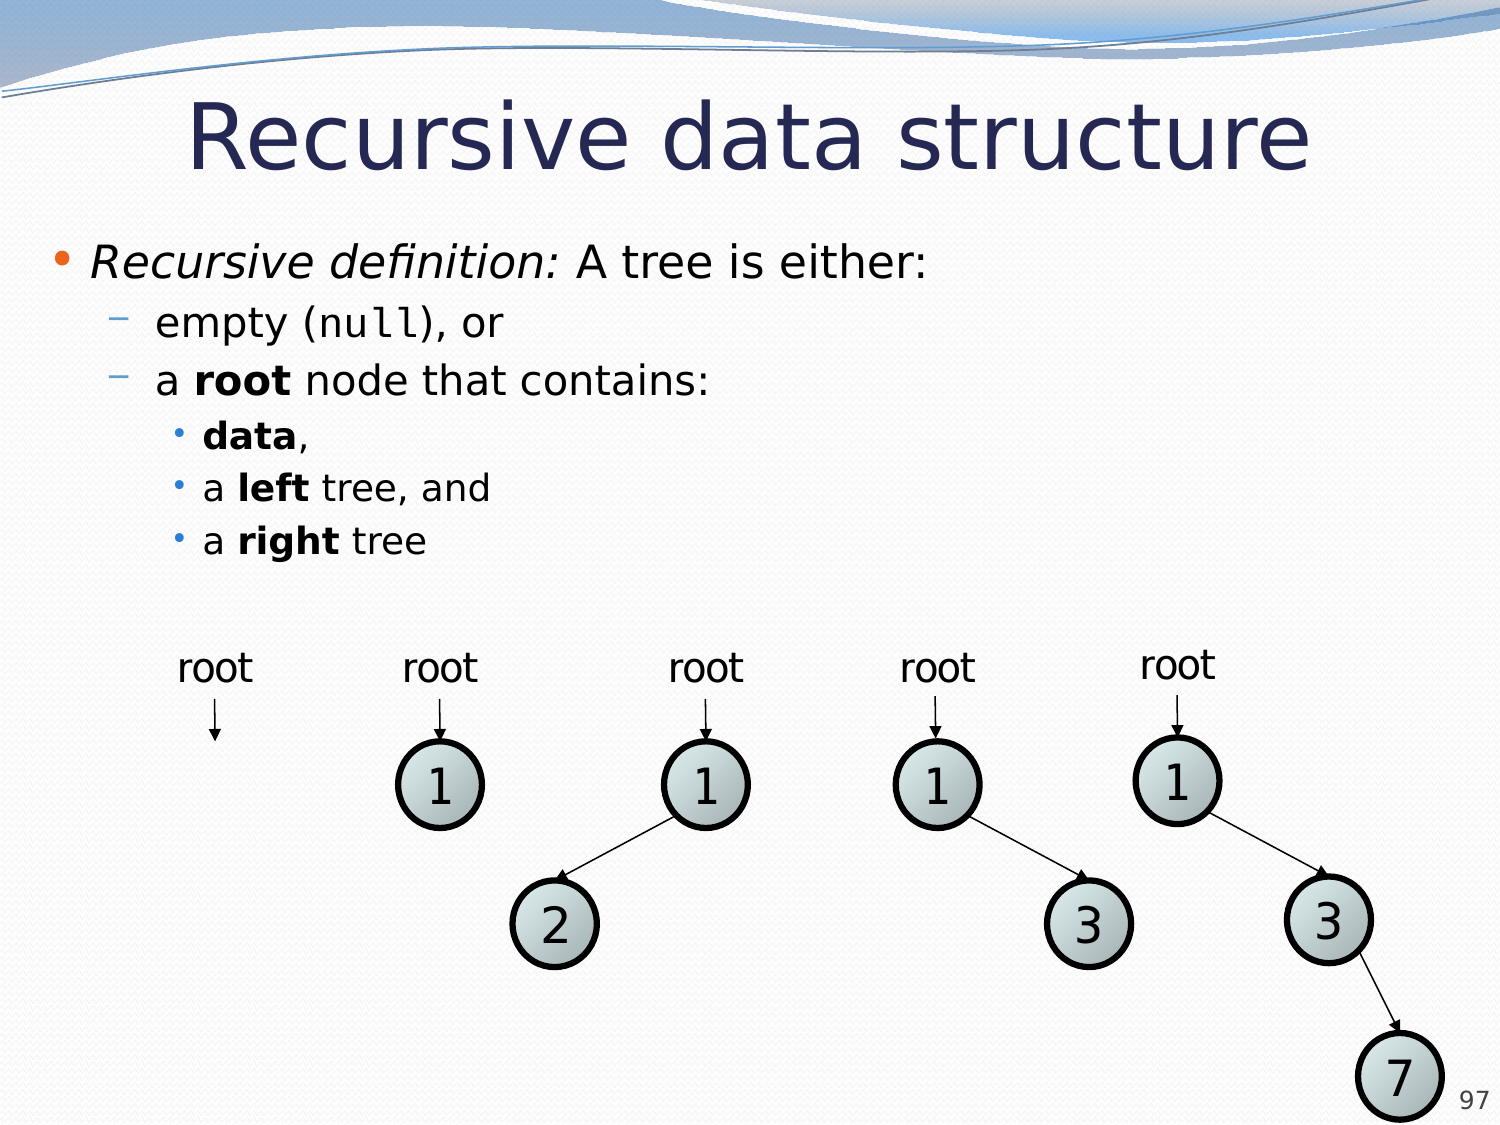

# Recursive data structure
Recursive definition: A tree is either:
empty (null), or
a root node that contains:
data,
a left tree, and
a right tree

root
1
3
7
root
root
1
root
1
2
root
1
3